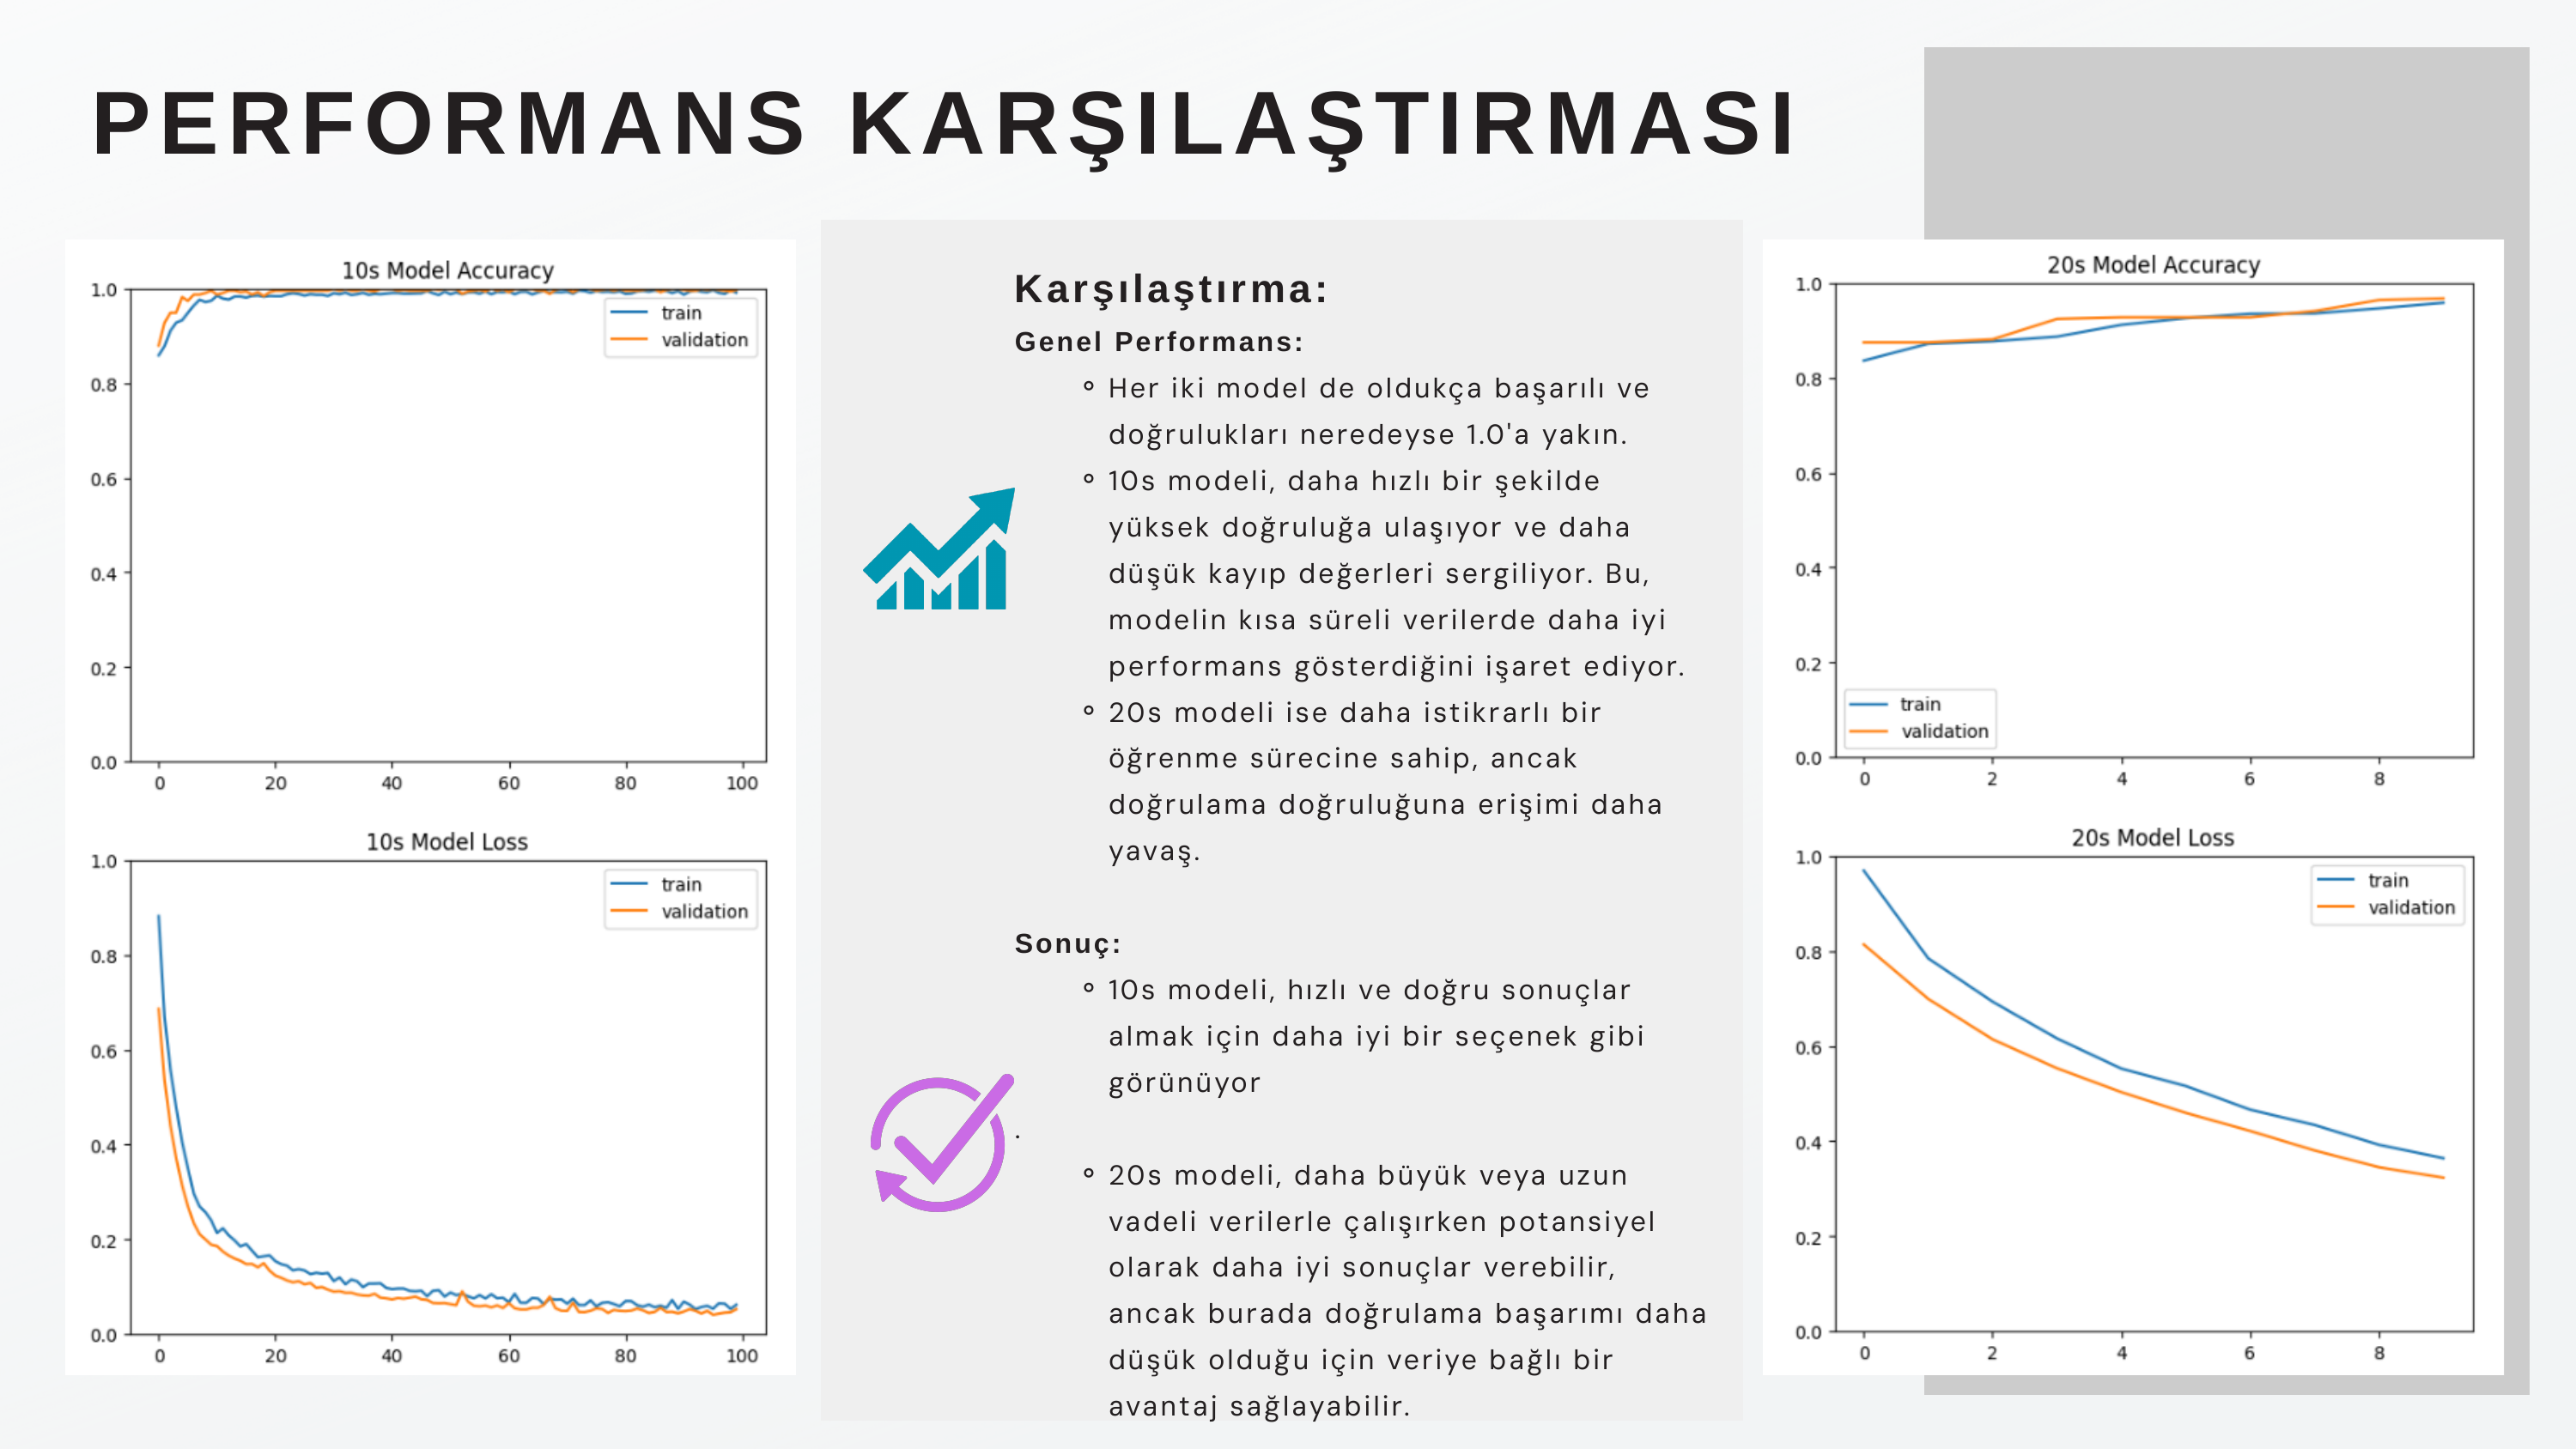

PERFORMANS KARŞILAŞTIRMASI

Karşılaştırma:
Genel Performans:
Her iki model de oldukça başarılı ve doğrulukları neredeyse 1.0'a yakın.
10s modeli, daha hızlı bir şekilde yüksek doğruluğa ulaşıyor ve daha düşük kayıp değerleri sergiliyor. Bu, modelin kısa süreli verilerde daha iyi performans gösterdiğini işaret ediyor.
20s modeli ise daha istikrarlı bir öğrenme sürecine sahip, ancak doğrulama doğruluğuna erişimi daha yavaş.

Sonuç:
10s modeli, hızlı ve doğru sonuçlar almak için daha iyi bir seçenek gibi görünüyor
.
20s modeli, daha büyük veya uzun vadeli verilerle çalışırken potansiyel olarak daha iyi sonuçlar verebilir, ancak burada doğrulama başarımı daha düşük olduğu için veriye bağlı bir avantaj sağlayabilir.